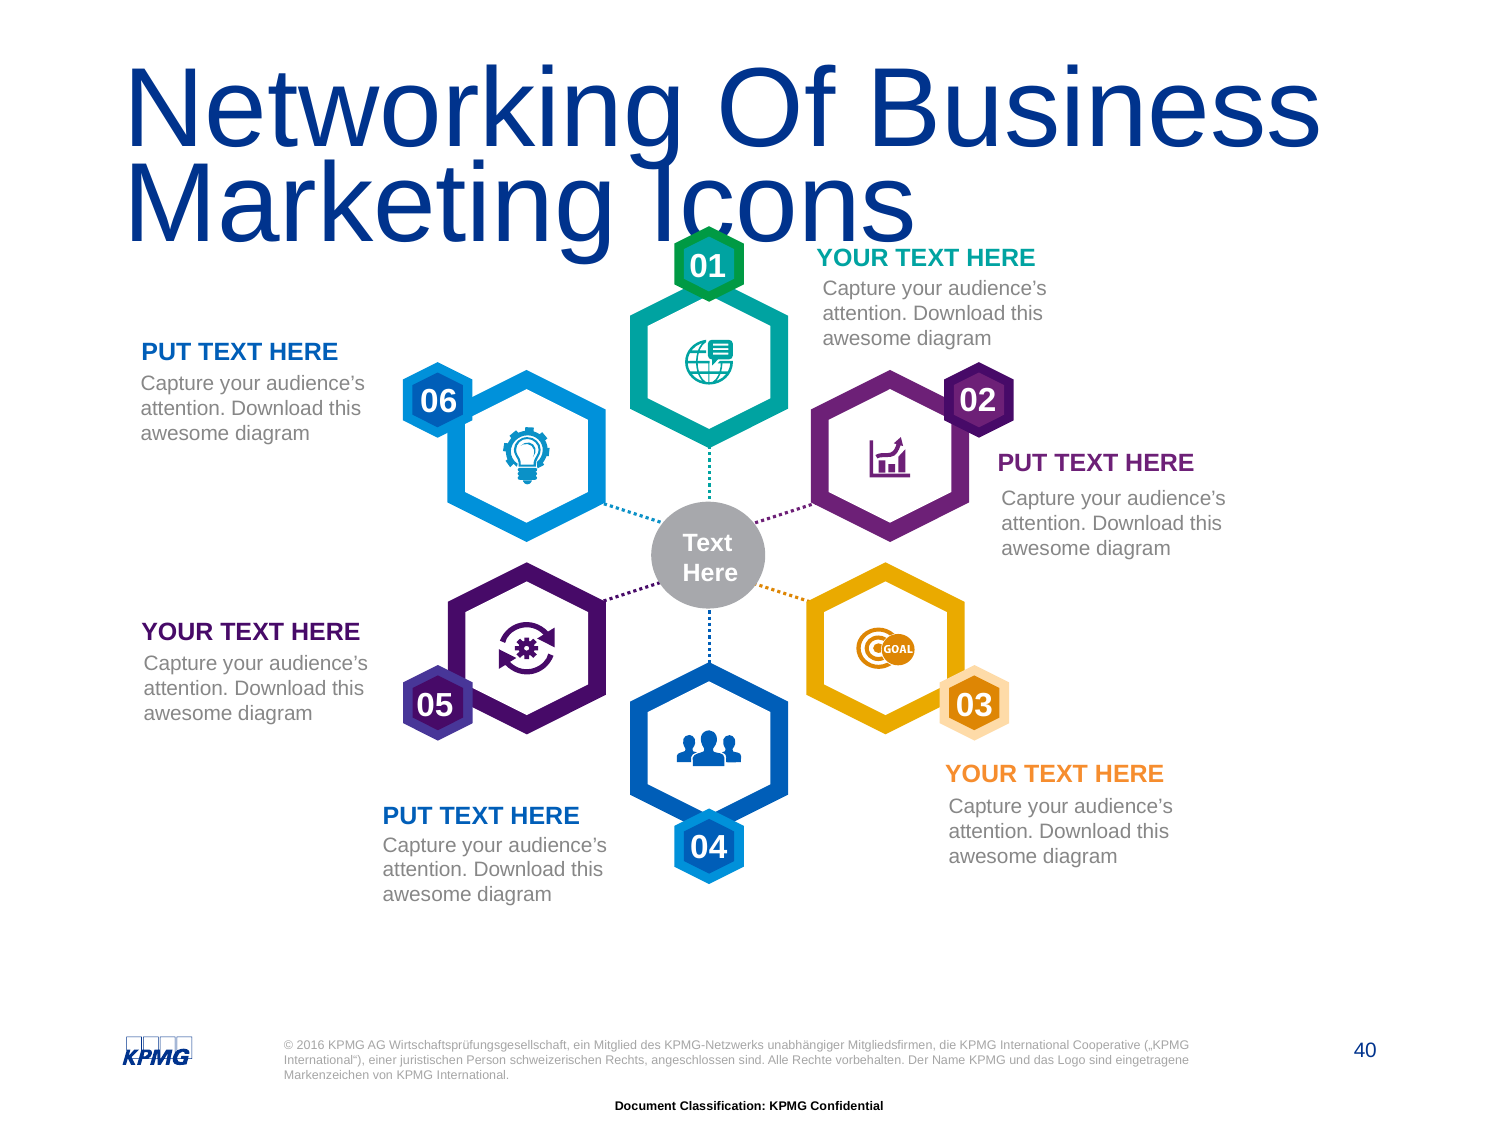

# Networking Of Business Marketing Icons

01

06

02

05

03

04

Text Here
YOUR TEXT HERE
Capture your audience’s attention. Download this awesome diagram
PUT TEXT HERE
Capture your audience’s attention. Download this awesome diagram
PUT TEXT HERE
Capture your audience’s attention. Download this awesome diagram
YOUR TEXT HERE
Capture your audience’s attention. Download this awesome diagram
YOUR TEXT HERE
Capture your audience’s attention. Download this awesome diagram
PUT TEXT HERE
Capture your audience’s attention. Download this awesome diagram